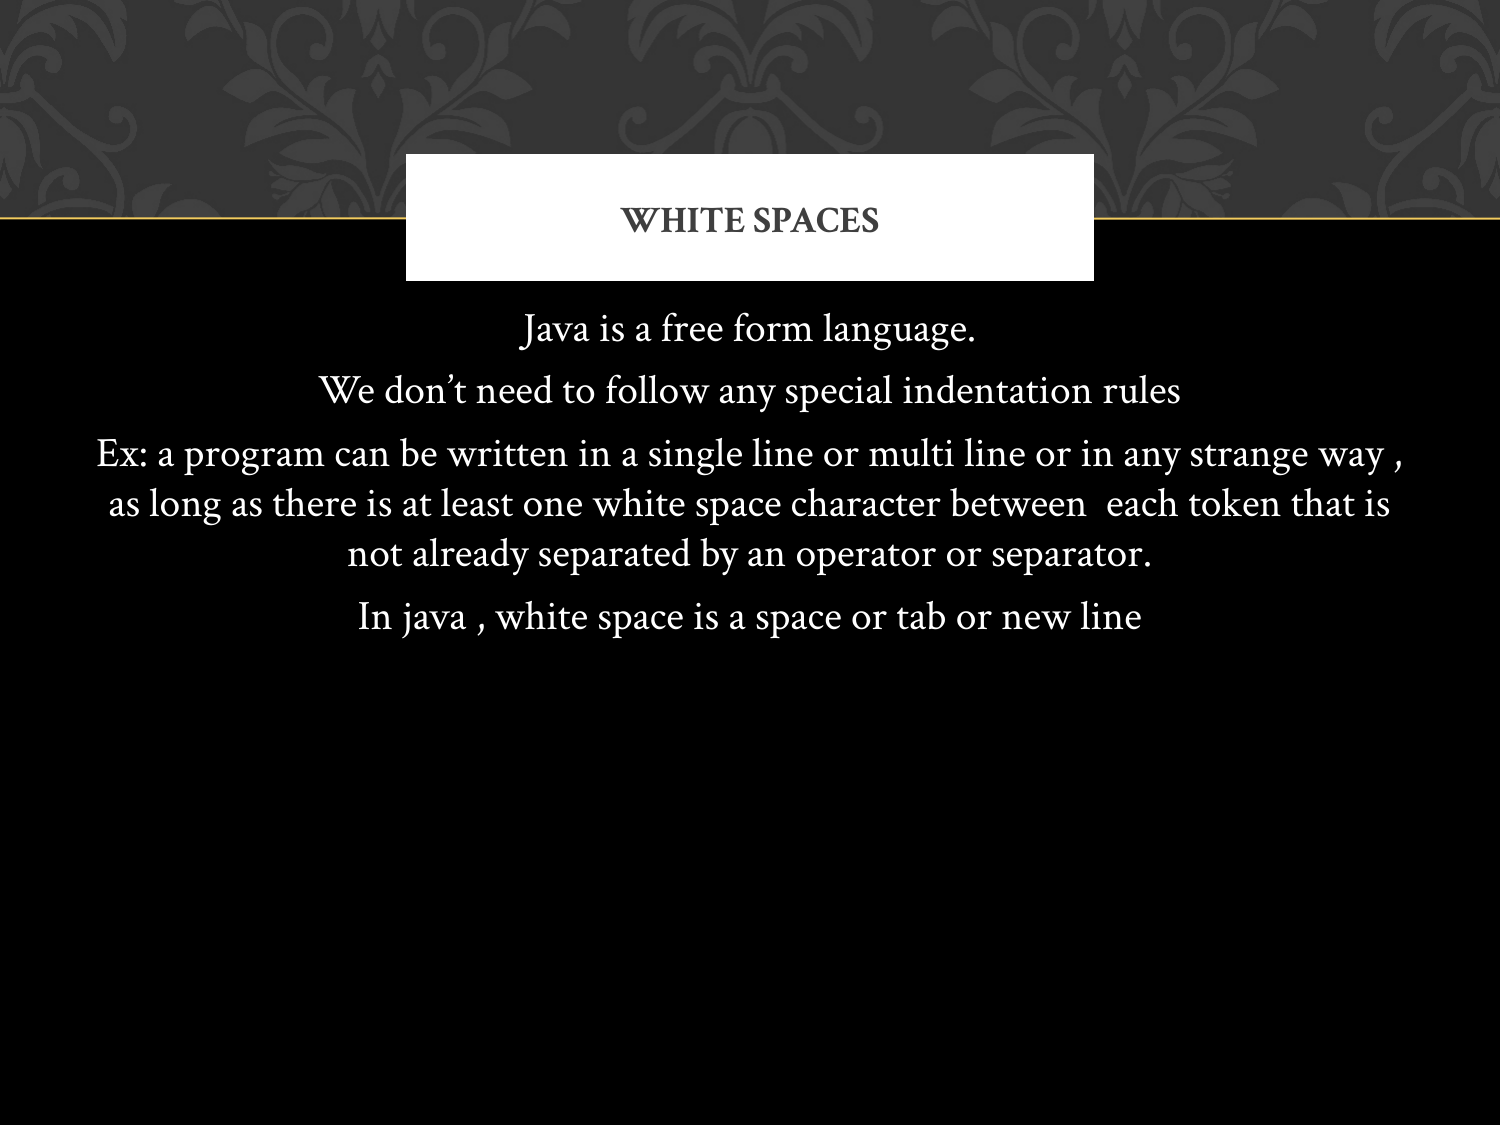

# WHITE SPACES
Java is a free form language.
We don’t need to follow any special indentation rules
Ex: a program can be written in a single line or multi line or in any strange way , as long as there is at least one white space character between  each token that is not already separated by an operator or separator.
In java , white space is a space or tab or new line